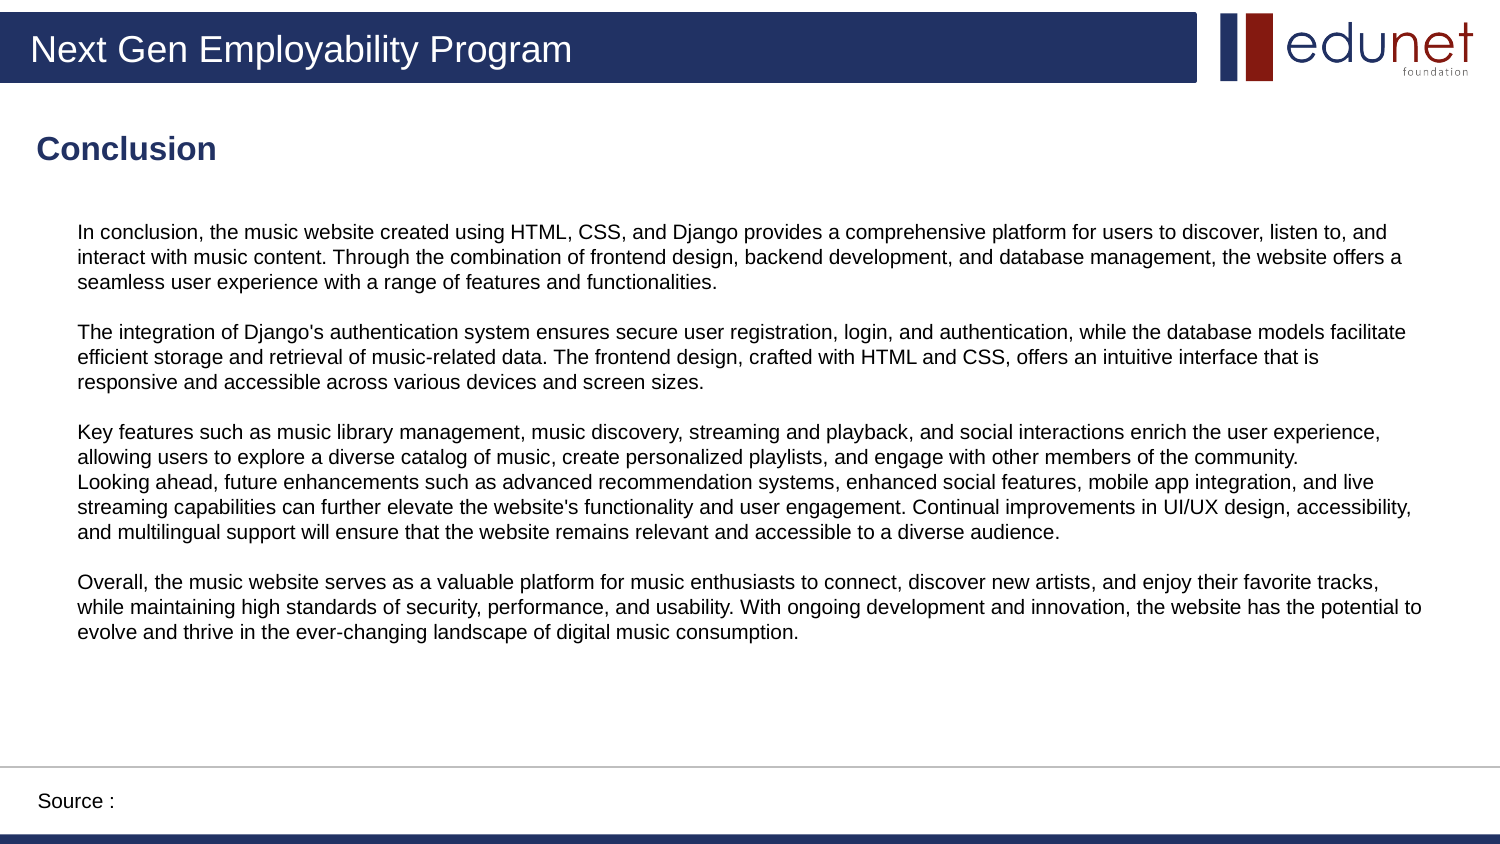

Conclusion
In conclusion, the music website created using HTML, CSS, and Django provides a comprehensive platform for users to discover, listen to, and interact with music content. Through the combination of frontend design, backend development, and database management, the website offers a seamless user experience with a range of features and functionalities.

The integration of Django's authentication system ensures secure user registration, login, and authentication, while the database models facilitate efficient storage and retrieval of music-related data. The frontend design, crafted with HTML and CSS, offers an intuitive interface that is responsive and accessible across various devices and screen sizes.

Key features such as music library management, music discovery, streaming and playback, and social interactions enrich the user experience, allowing users to explore a diverse catalog of music, create personalized playlists, and engage with other members of the community.
Looking ahead, future enhancements such as advanced recommendation systems, enhanced social features, mobile app integration, and live streaming capabilities can further elevate the website's functionality and user engagement. Continual improvements in UI/UX design, accessibility, and multilingual support will ensure that the website remains relevant and accessible to a diverse audience.

Overall, the music website serves as a valuable platform for music enthusiasts to connect, discover new artists, and enjoy their favorite tracks, while maintaining high standards of security, performance, and usability. With ongoing development and innovation, the website has the potential to evolve and thrive in the ever-changing landscape of digital music consumption.

Source :